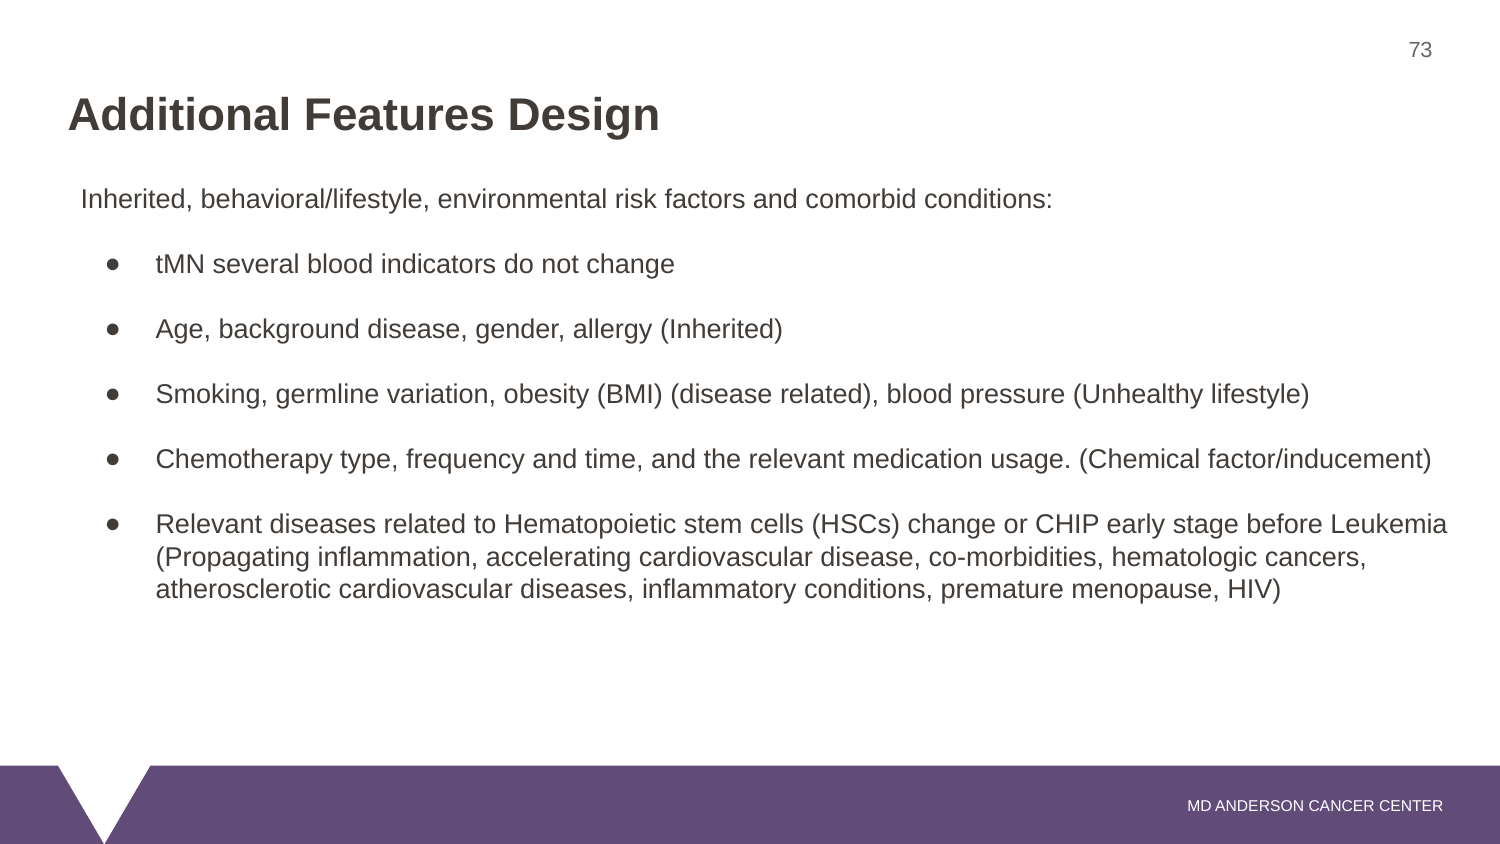

73
# Additional Features Design
Inherited, behavioral/lifestyle, environmental risk factors and comorbid conditions:

tMN several blood indicators do not change

Age, background disease, gender, allergy (Inherited)

Smoking, germline variation, obesity (BMI) (disease related), blood pressure (Unhealthy lifestyle)

Chemotherapy type, frequency and time, and the relevant medication usage. (Chemical factor/inducement)

Relevant diseases related to Hematopoietic stem cells (HSCs) change or CHIP early stage before Leukemia (Propagating inflammation, accelerating cardiovascular disease, co-morbidities, hematologic cancers, atherosclerotic cardiovascular diseases, inflammatory conditions, premature menopause, HIV)